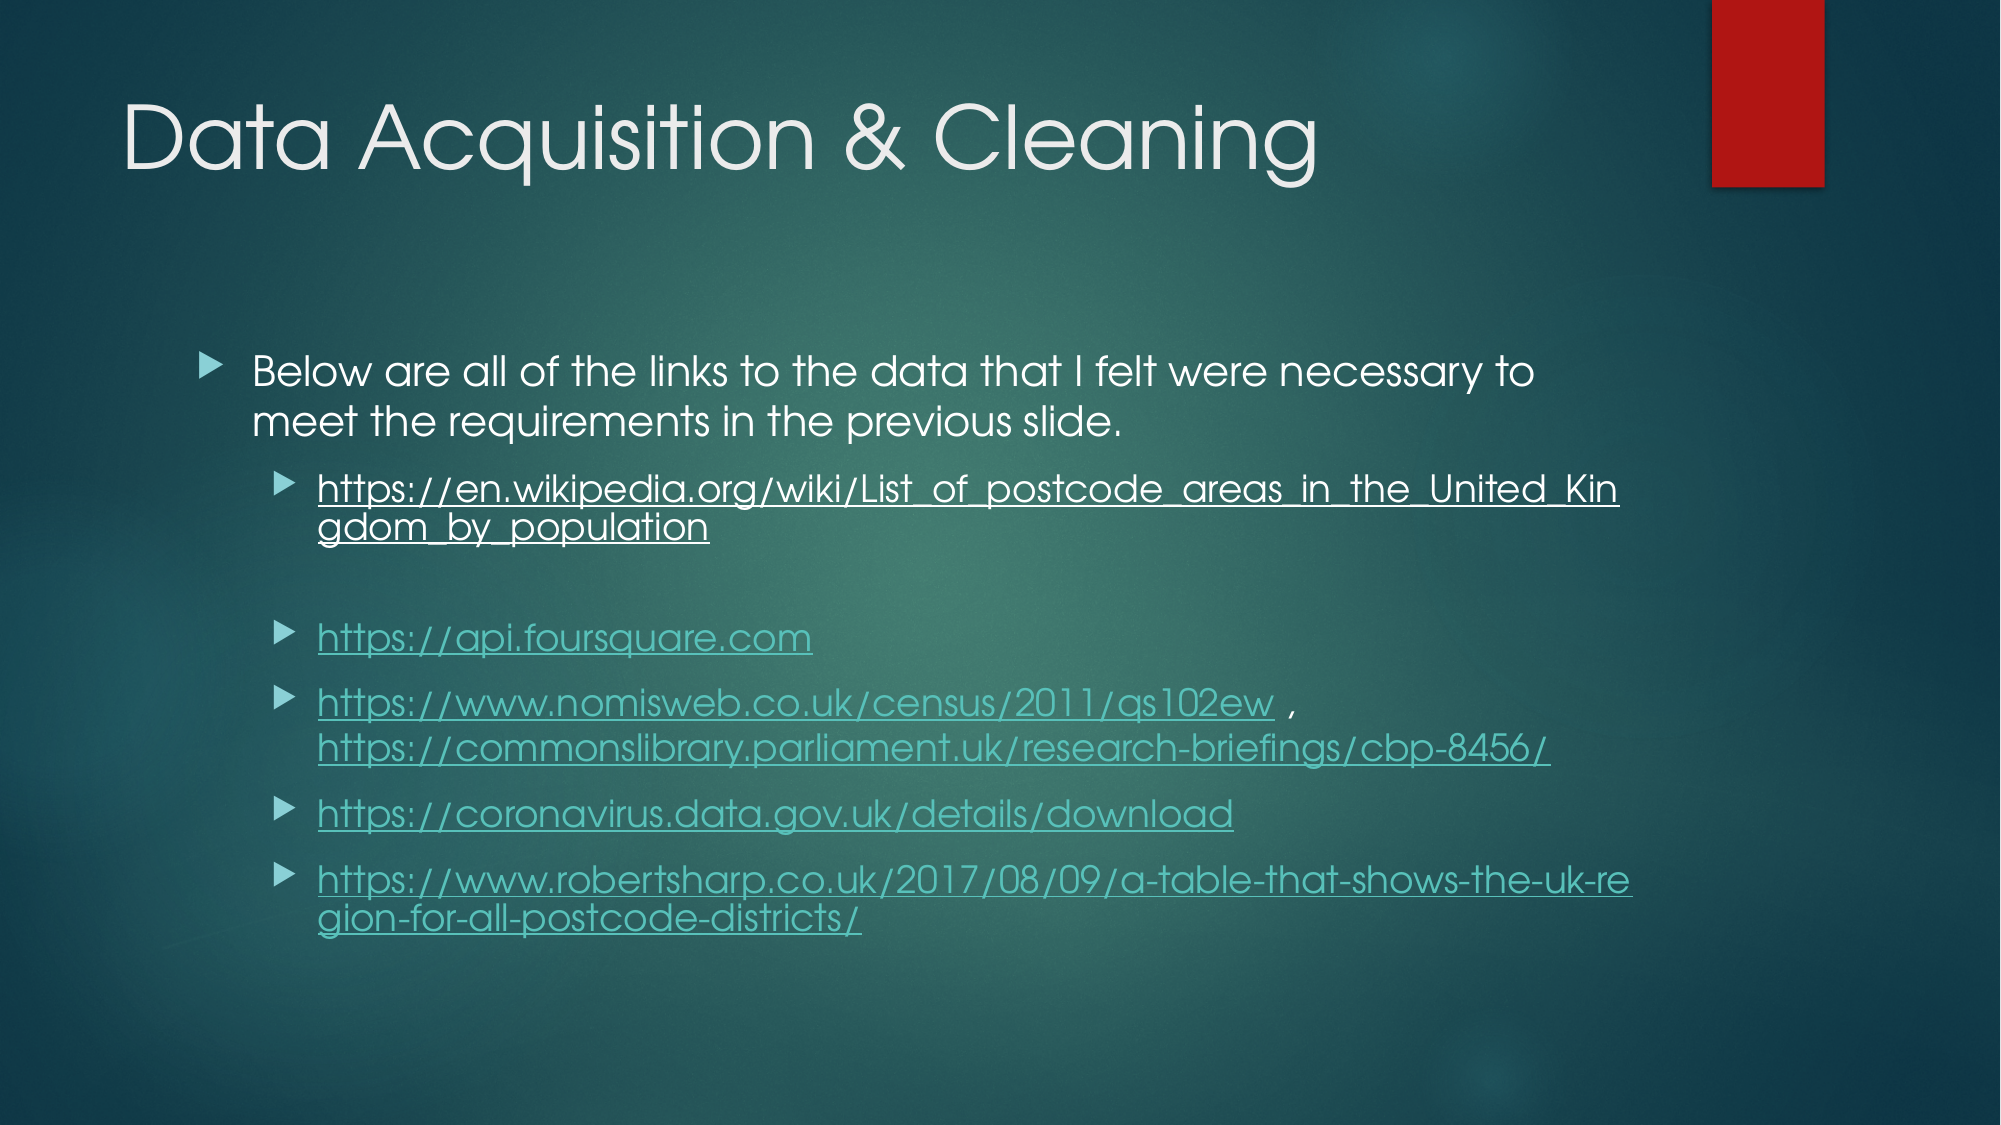

# Data Acquisition & Cleaning
Below are all of the links to the data that I felt were necessary to meet the requirements in the previous slide.
https://en.wikipedia.org/wiki/List_of_postcode_areas_in_the_United_Kingdom_by_population
https://api.foursquare.com
https://www.nomisweb.co.uk/census/2011/qs102ew , https://commonslibrary.parliament.uk/research-briefings/cbp-8456/
https://coronavirus.data.gov.uk/details/download
https://www.robertsharp.co.uk/2017/08/09/a-table-that-shows-the-uk-region-for-all-postcode-districts/